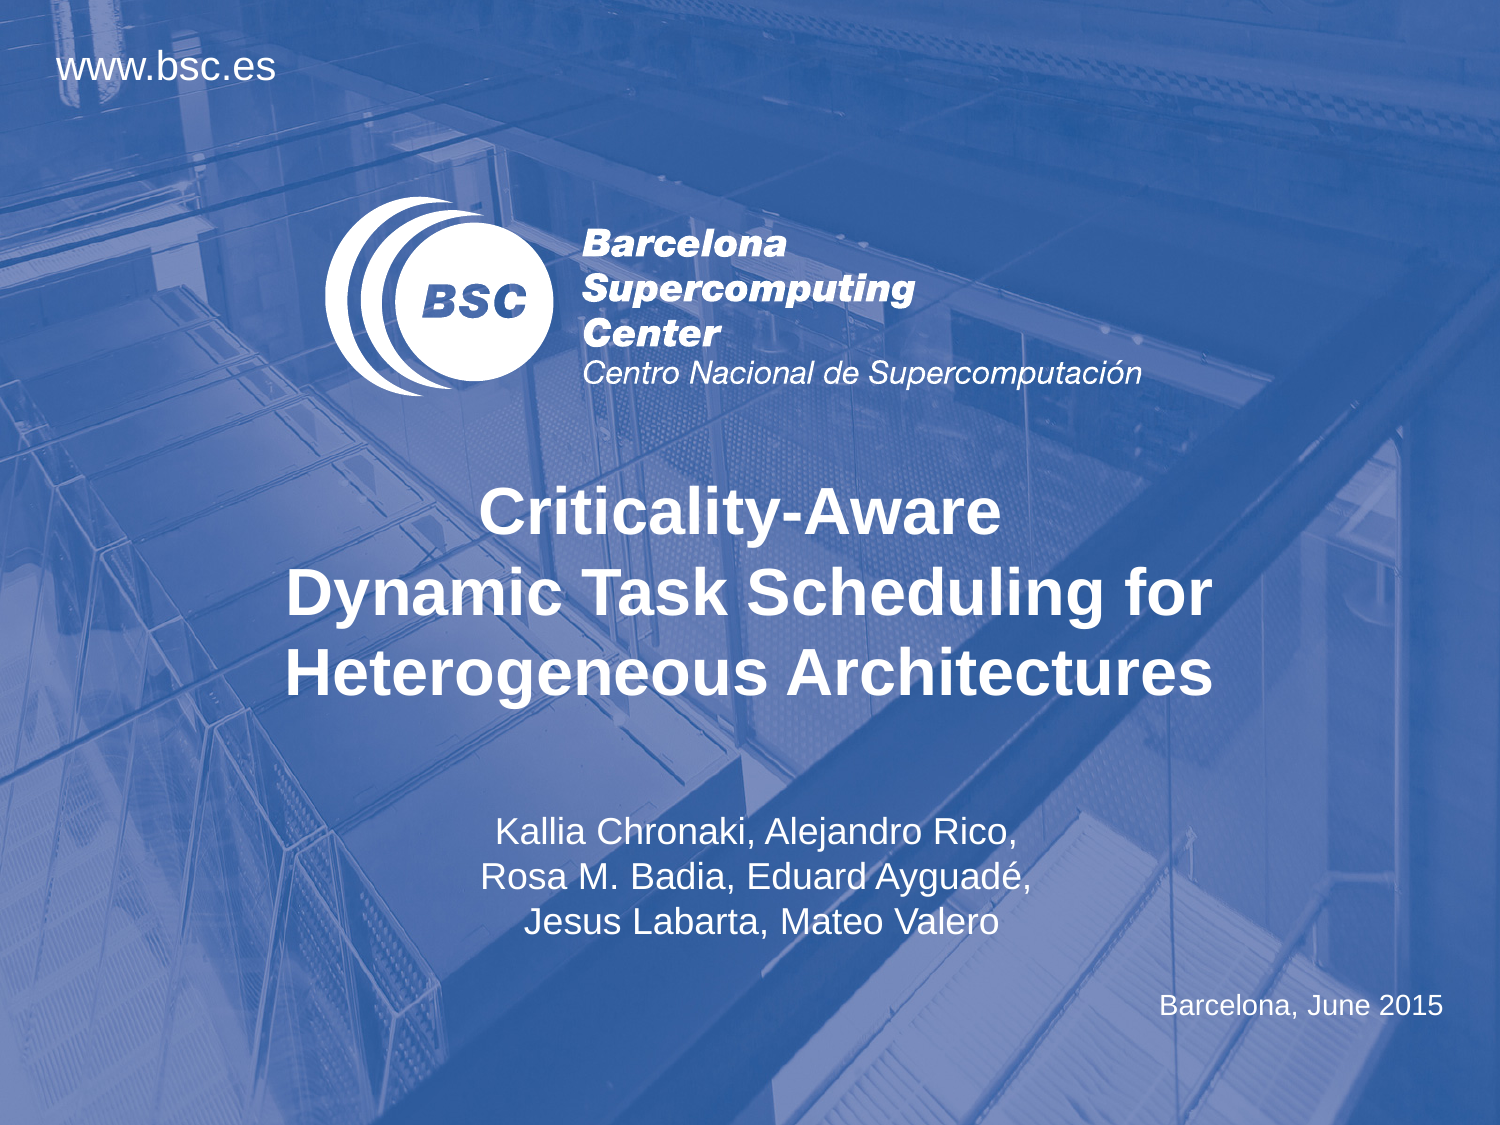

# Criticality-Aware Dynamic Task Scheduling for Heterogeneous Architectures
Kallia Chronaki, Alejandro Rico,
Rosa M. Badia, Eduard Ayguadé,
Jesus Labarta, Mateo Valero
Barcelona, June 2015